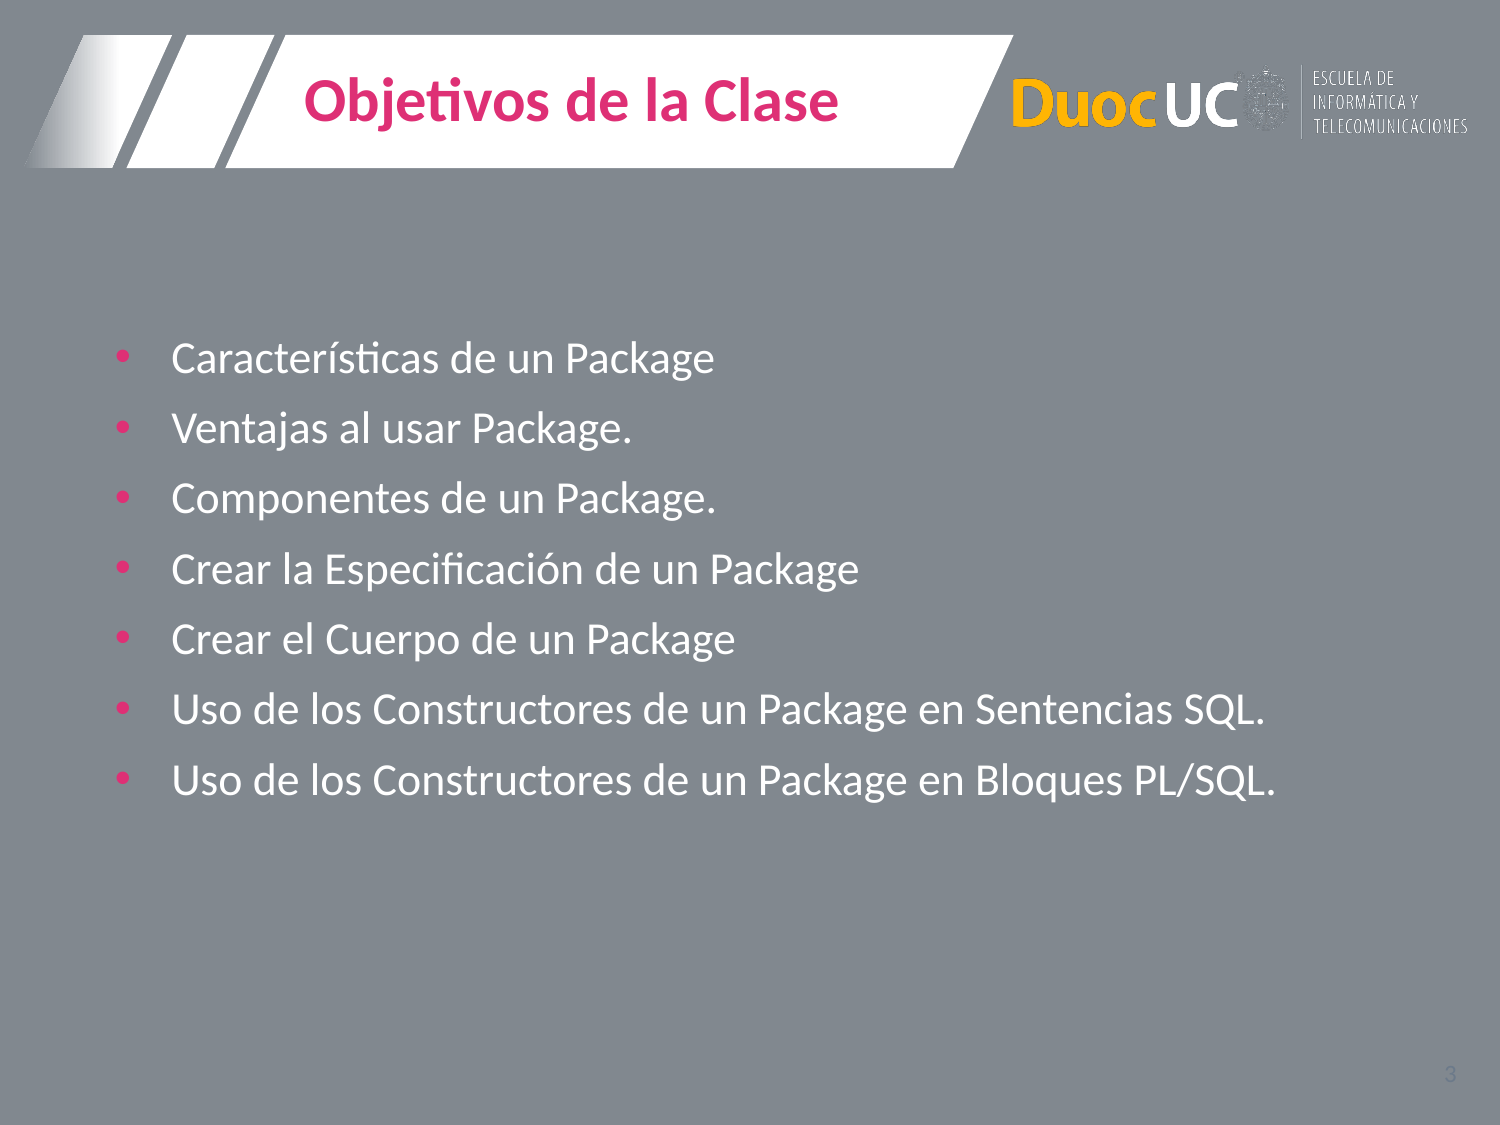

# Objetivos de la Clase
Características de un Package
Ventajas al usar Package.
Componentes de un Package.
Crear la Especificación de un Package
Crear el Cuerpo de un Package
Uso de los Constructores de un Package en Sentencias SQL.
Uso de los Constructores de un Package en Bloques PL/SQL.
3